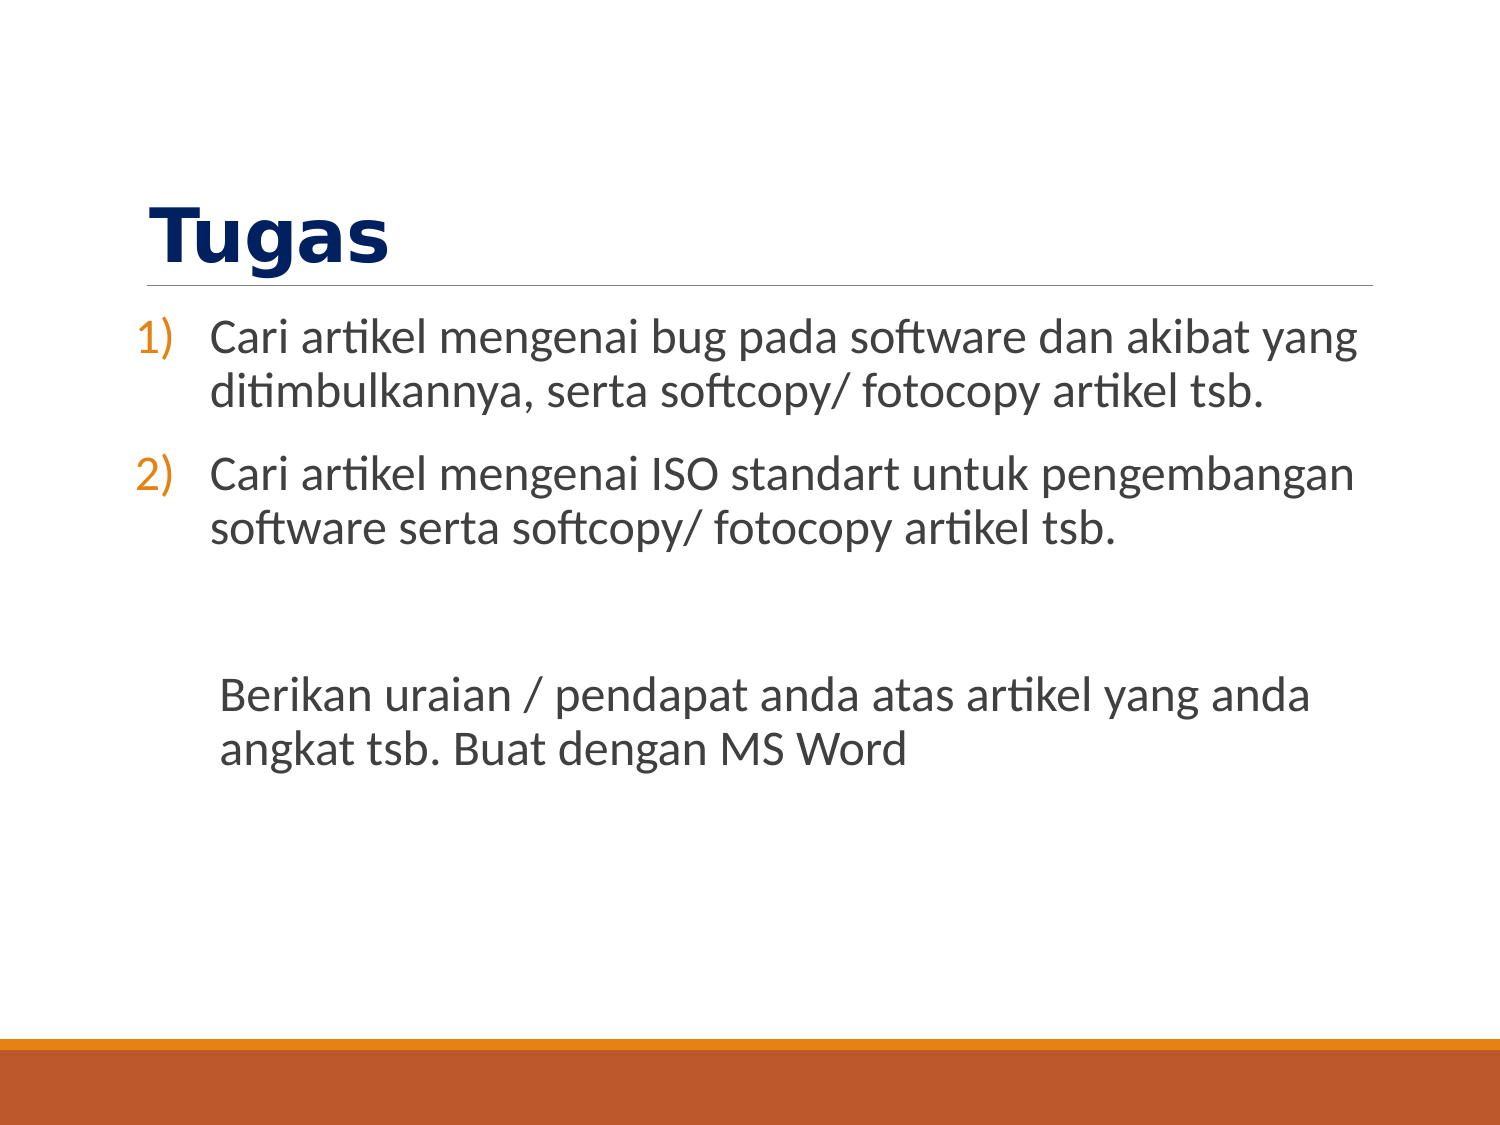

# Tugas
Cari artikel mengenai bug pada software dan akibat yang ditimbulkannya, serta softcopy/ fotocopy artikel tsb.
Cari artikel mengenai ISO standart untuk pengembangan software serta softcopy/ fotocopy artikel tsb.

Berikan uraian / pendapat anda atas artikel yang anda angkat tsb. Buat dengan MS Word